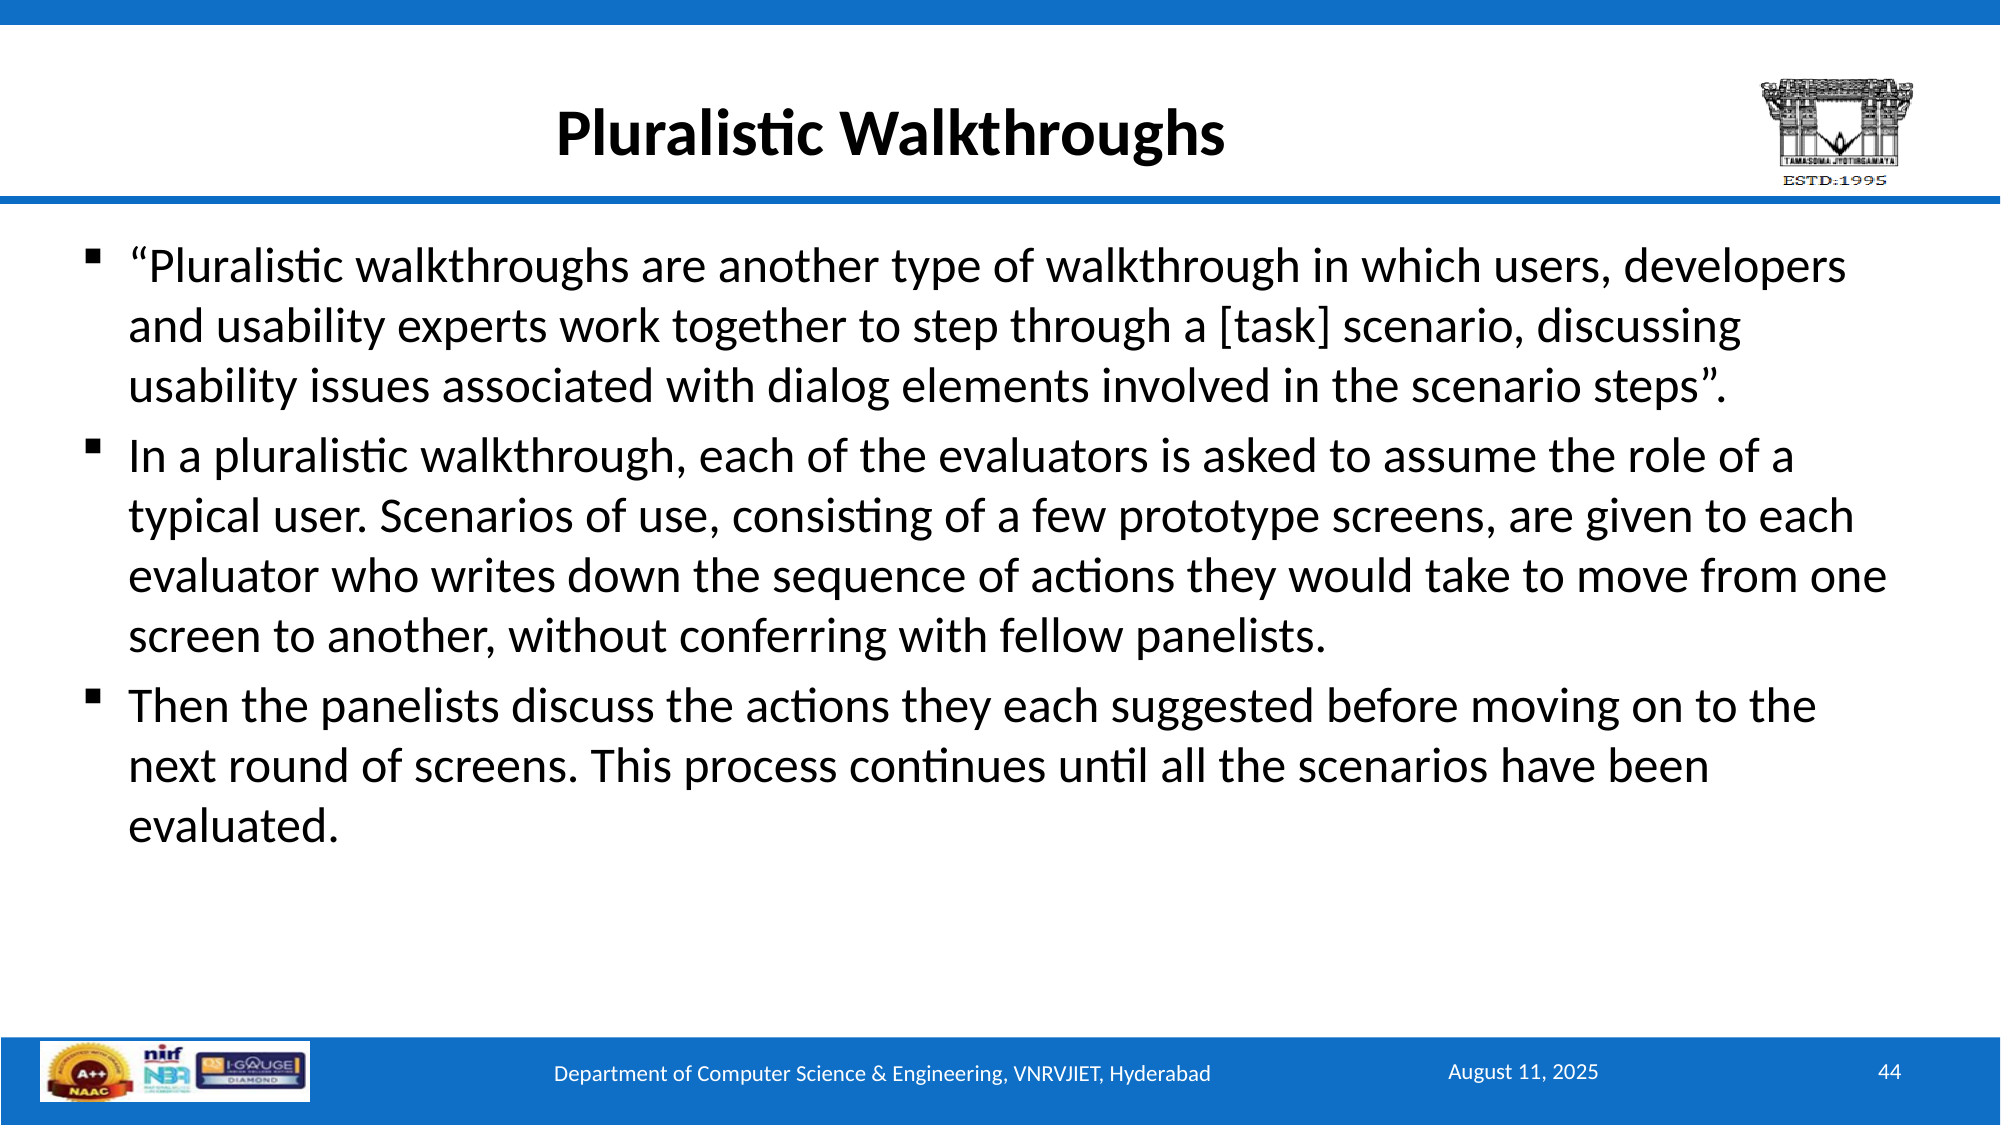

# Pluralistic Walkthroughs
“Pluralistic walkthroughs are another type of walkthrough in which users, developers and usability experts work together to step through a [task] scenario, discussing usability issues associated with dialog elements involved in the scenario steps”.
In a pluralistic walkthrough, each of the evaluators is asked to assume the role of a typical user. Scenarios of use, consisting of a few prototype screens, are given to each evaluator who writes down the sequence of actions they would take to move from one screen to another, without conferring with fellow panelists.
Then the panelists discuss the actions they each suggested before moving on to the next round of screens. This process continues until all the scenarios have been evaluated.

August 11, 2025
44
Department of Computer Science & Engineering, VNRVJIET, Hyderabad